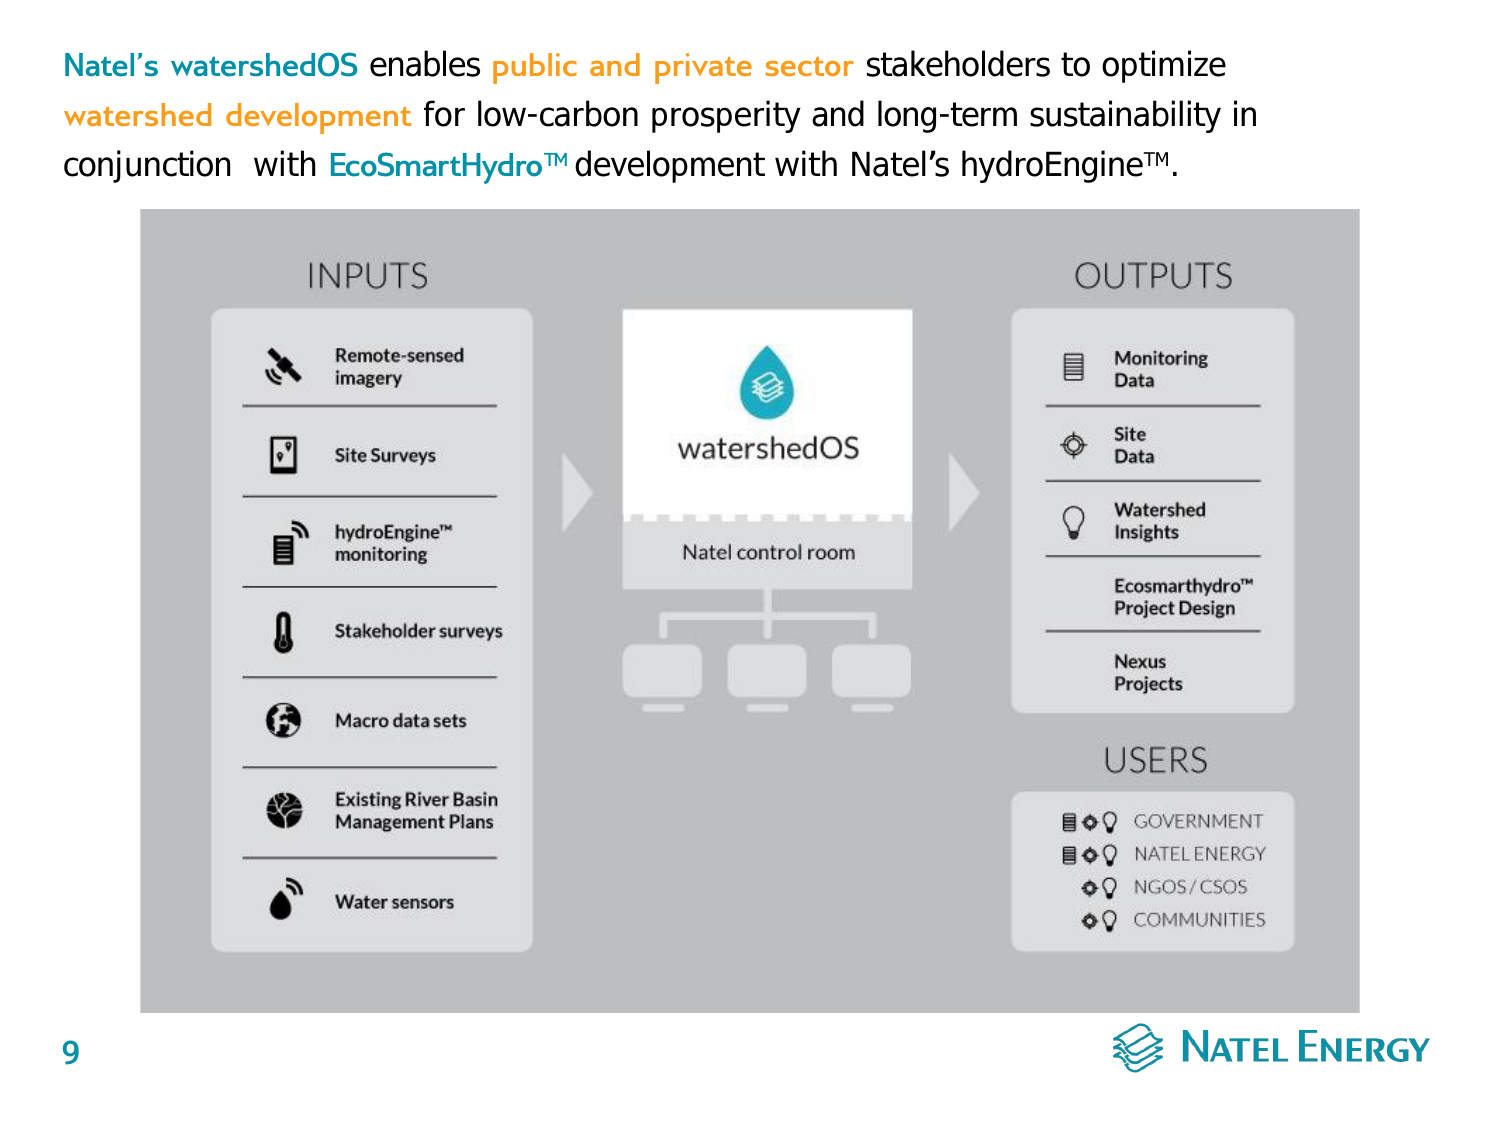

Natel’s watershedOS enables public and private sector stakeholders to optimize
watershed development for low-carbon prosperity and long-term sustainability in conjunction  with EcoSmartHydroTM development with Natel’s hydroEngineTM.

9